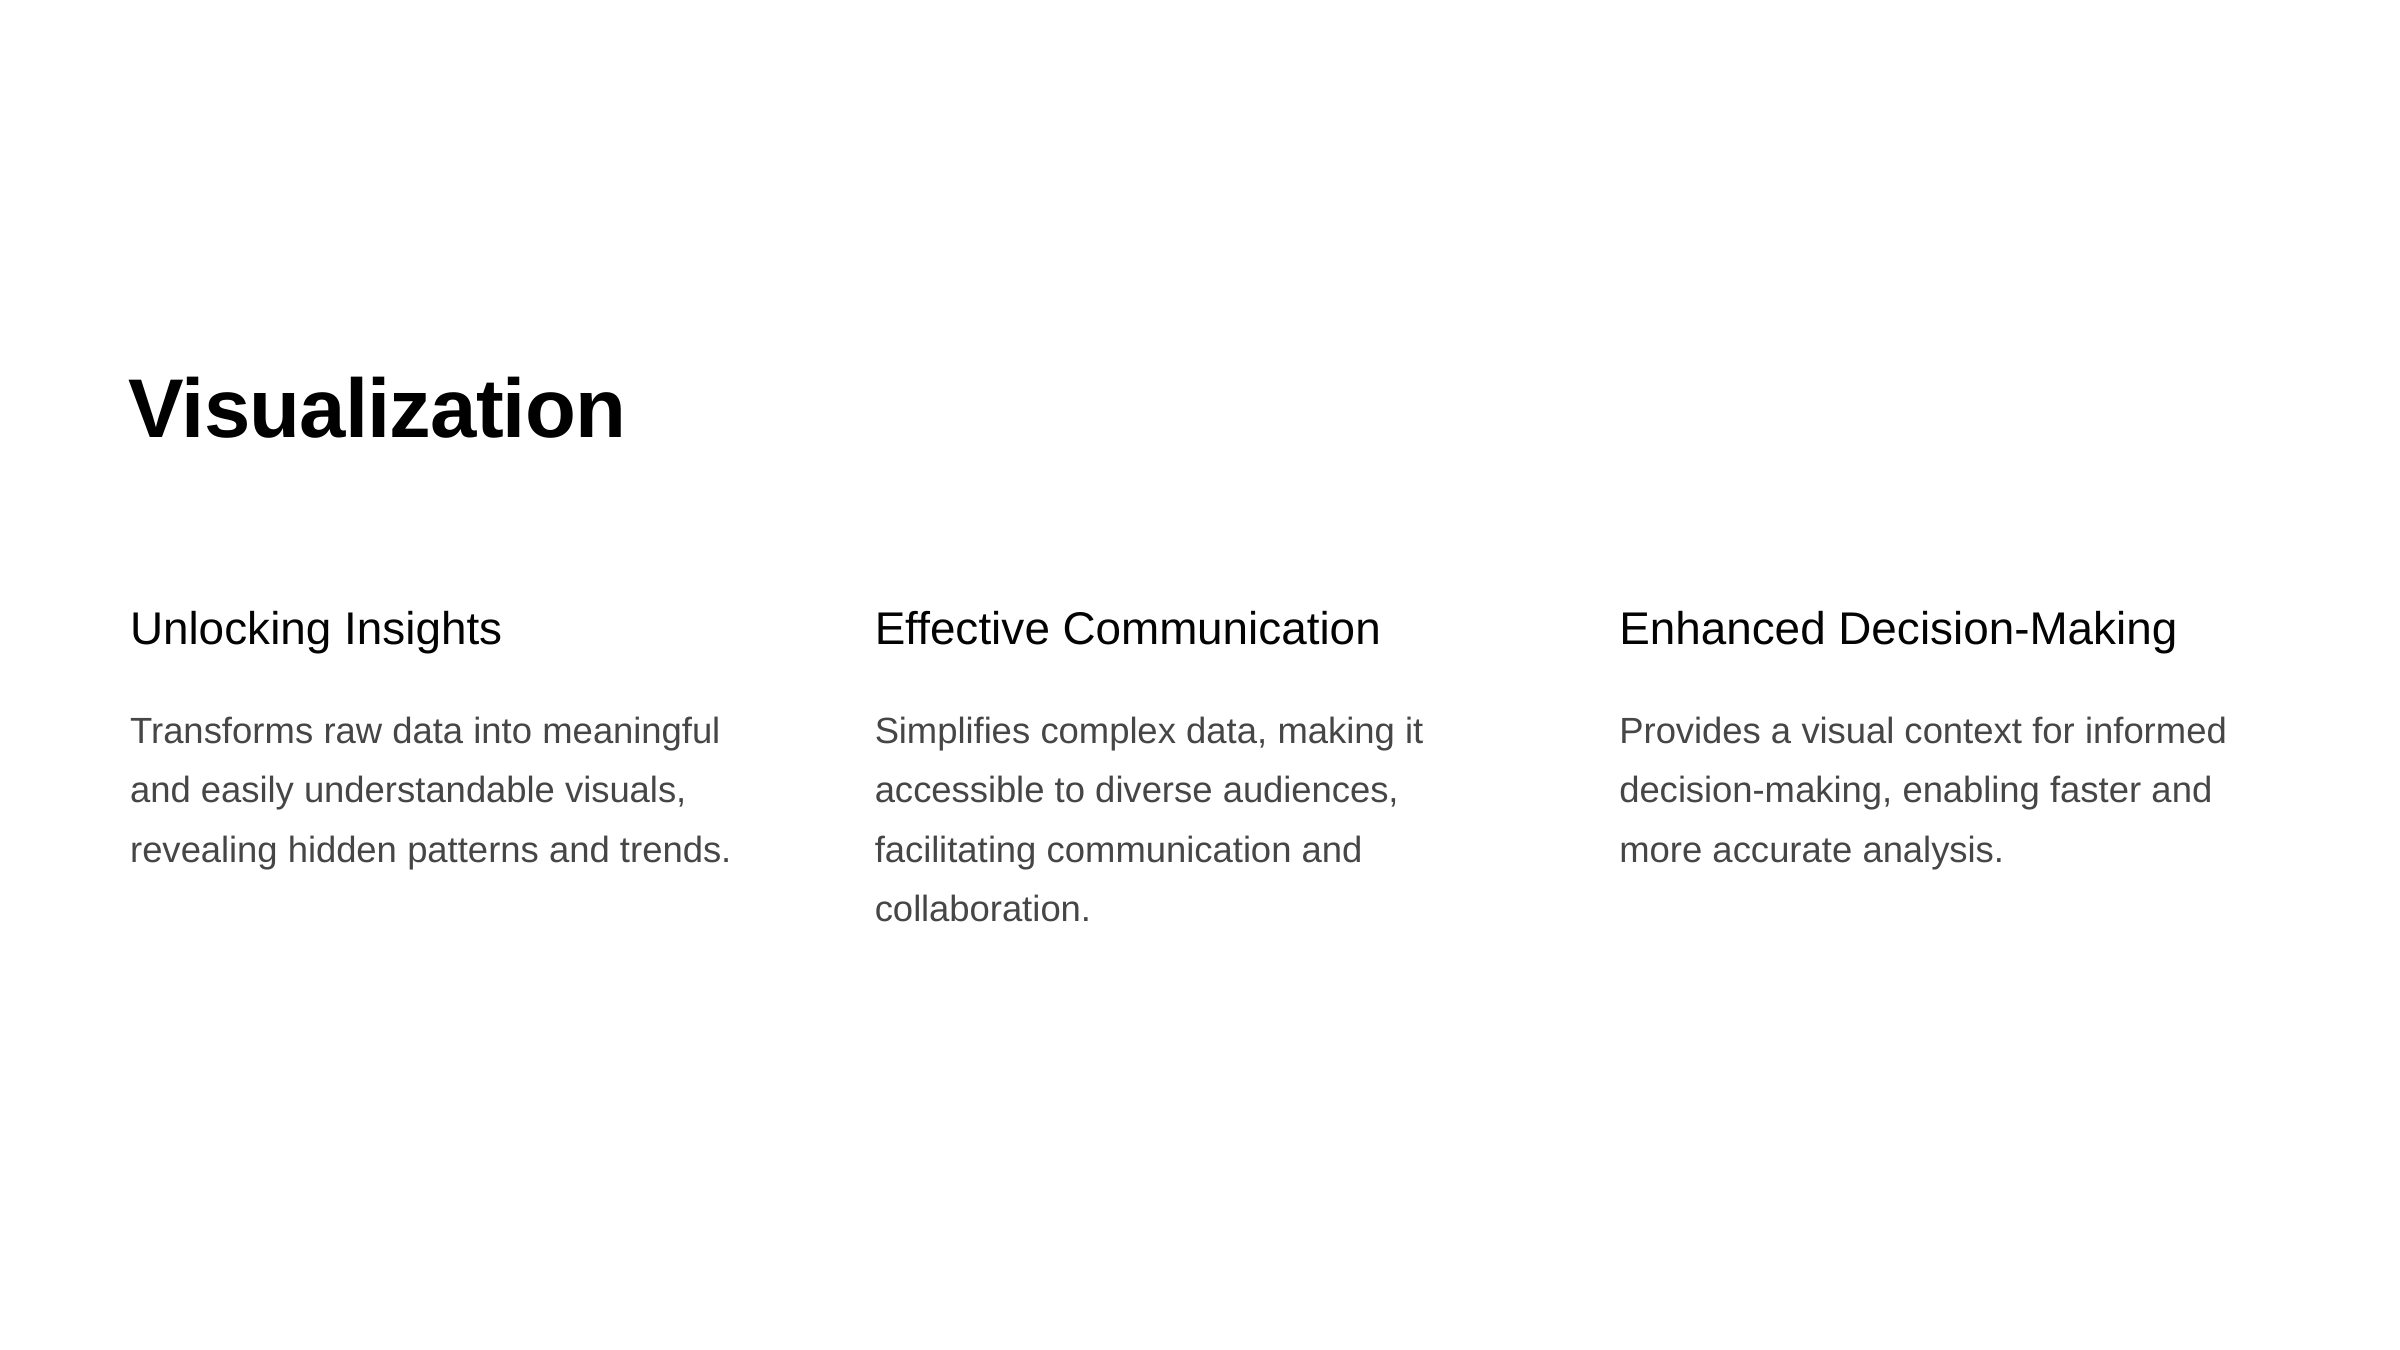

Visualization
Unlocking Insights
Effective Communication
Enhanced Decision-Making
Transforms raw data into meaningful and easily understandable visuals, revealing hidden patterns and trends.
Simplifies complex data, making it accessible to diverse audiences, facilitating communication and collaboration.
Provides a visual context for informed decision-making, enabling faster and more accurate analysis.